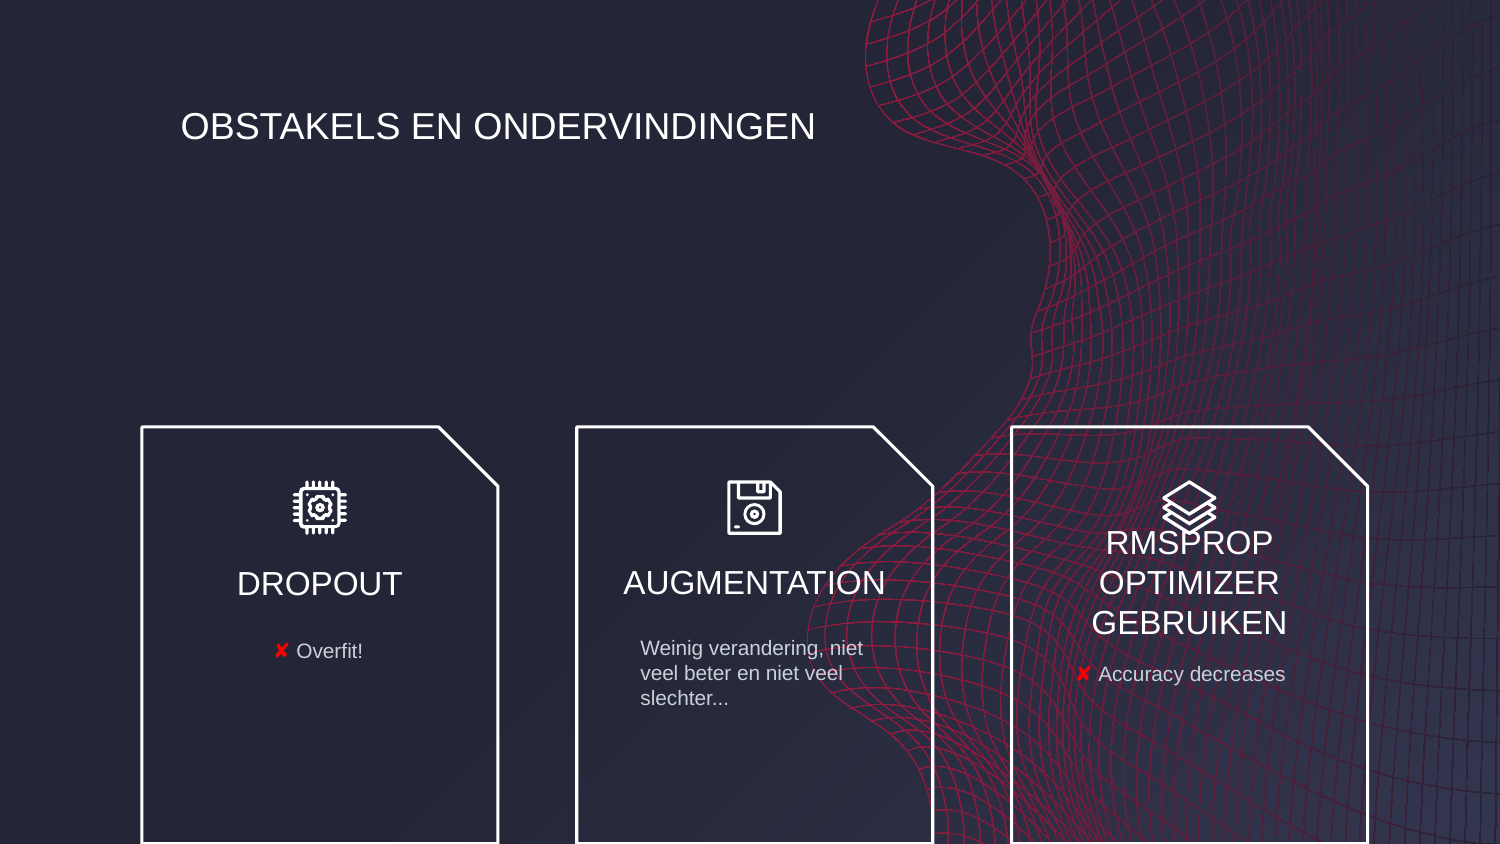

# OBSTAKELS EN ONDERVINDINGEN

AUGMENTATION
DROPOUT
RMSPROP OPTIMIZER GEBRUIKEN
Weinig verandering, niet veel beter en niet veel slechter...
✘ Overfit!
✘ Accuracy decreases